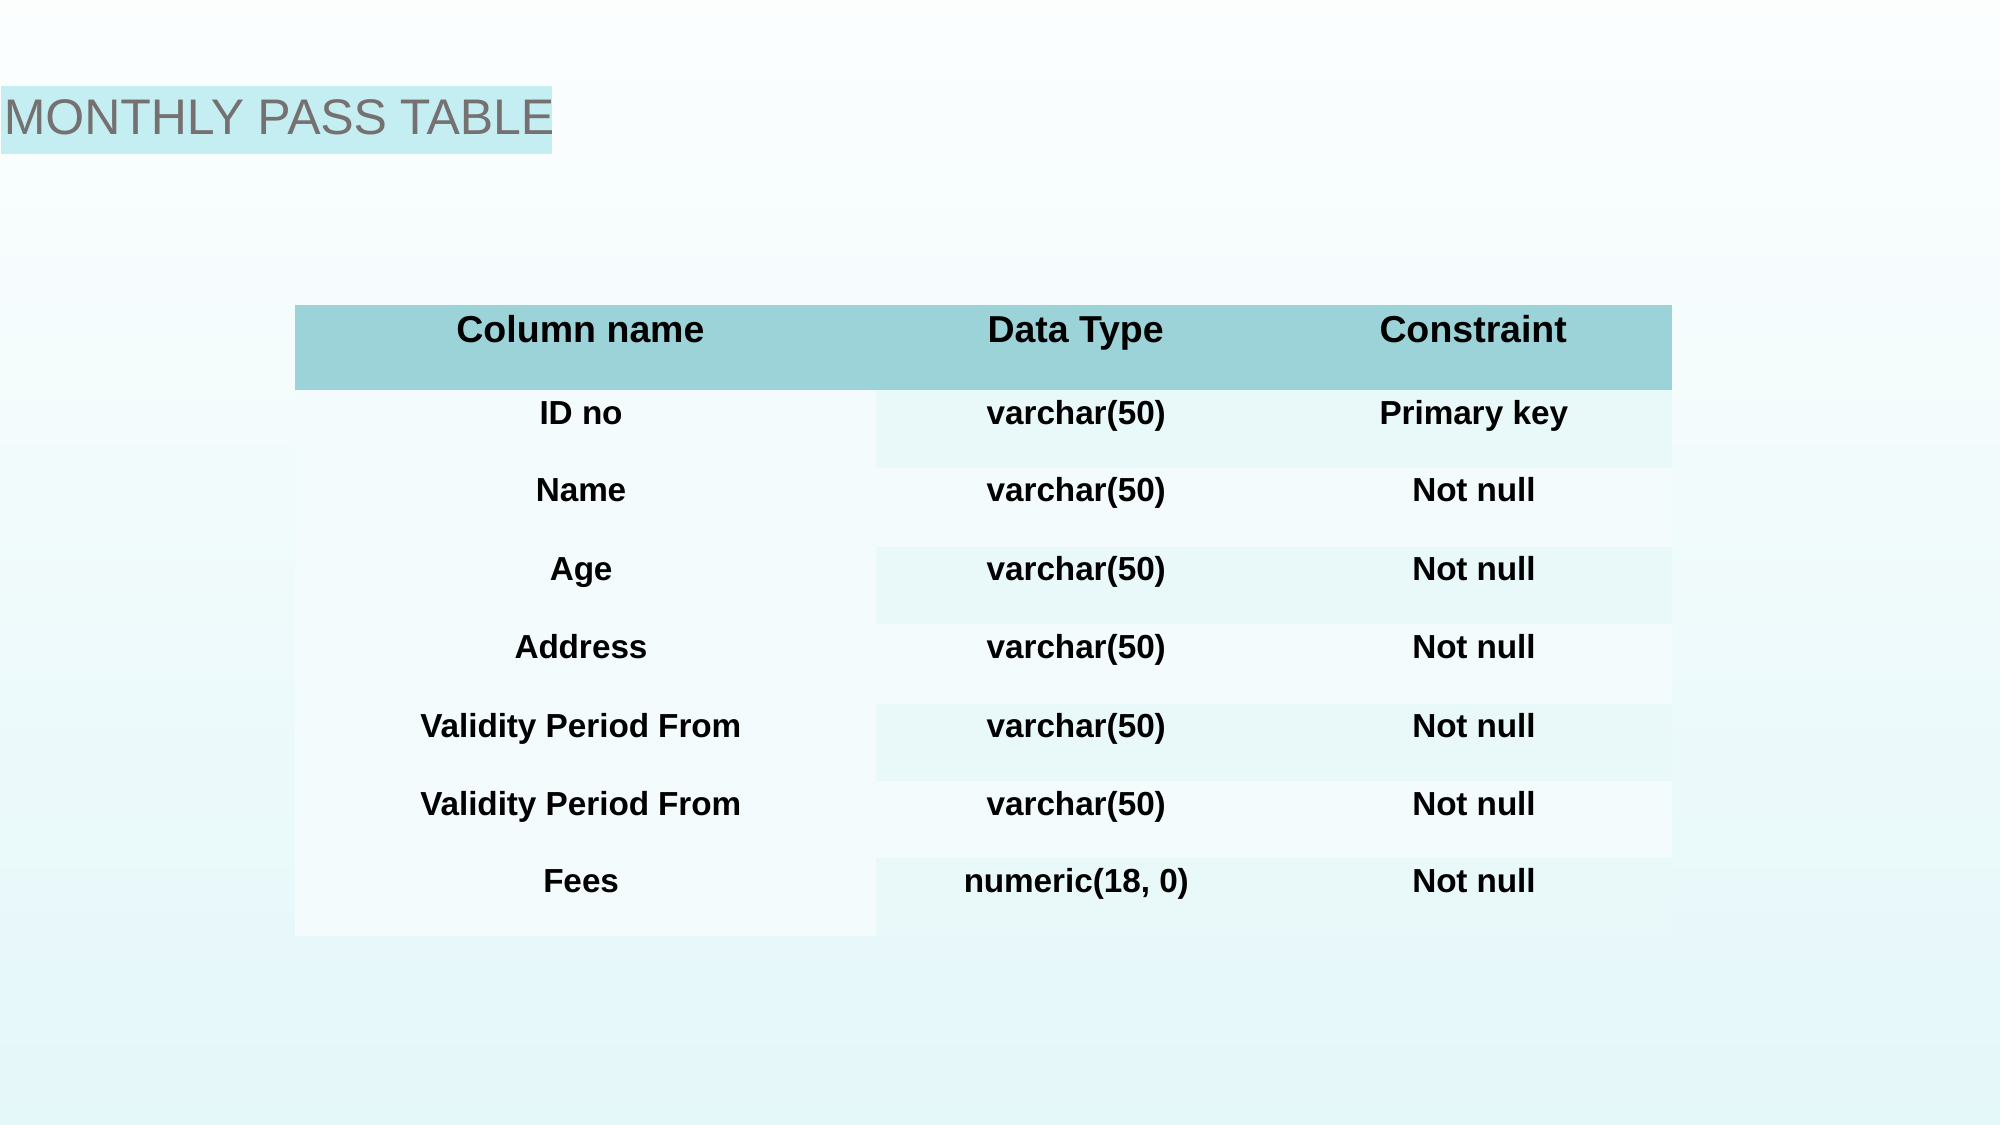

MONTHLY PASS TABLE

| Column name | Data Type | Constraint |
| --- | --- | --- |
| ID no | varchar(50) | Primary key |
| Name | varchar(50) | Not null |
| Age | varchar(50) | Not null |
| Address | varchar(50) | Not null |
| Validity Period From | varchar(50) | Not null |
| Validity Period From | varchar(50) | Not null |
| Fees | numeric(18, 0) | Not null |